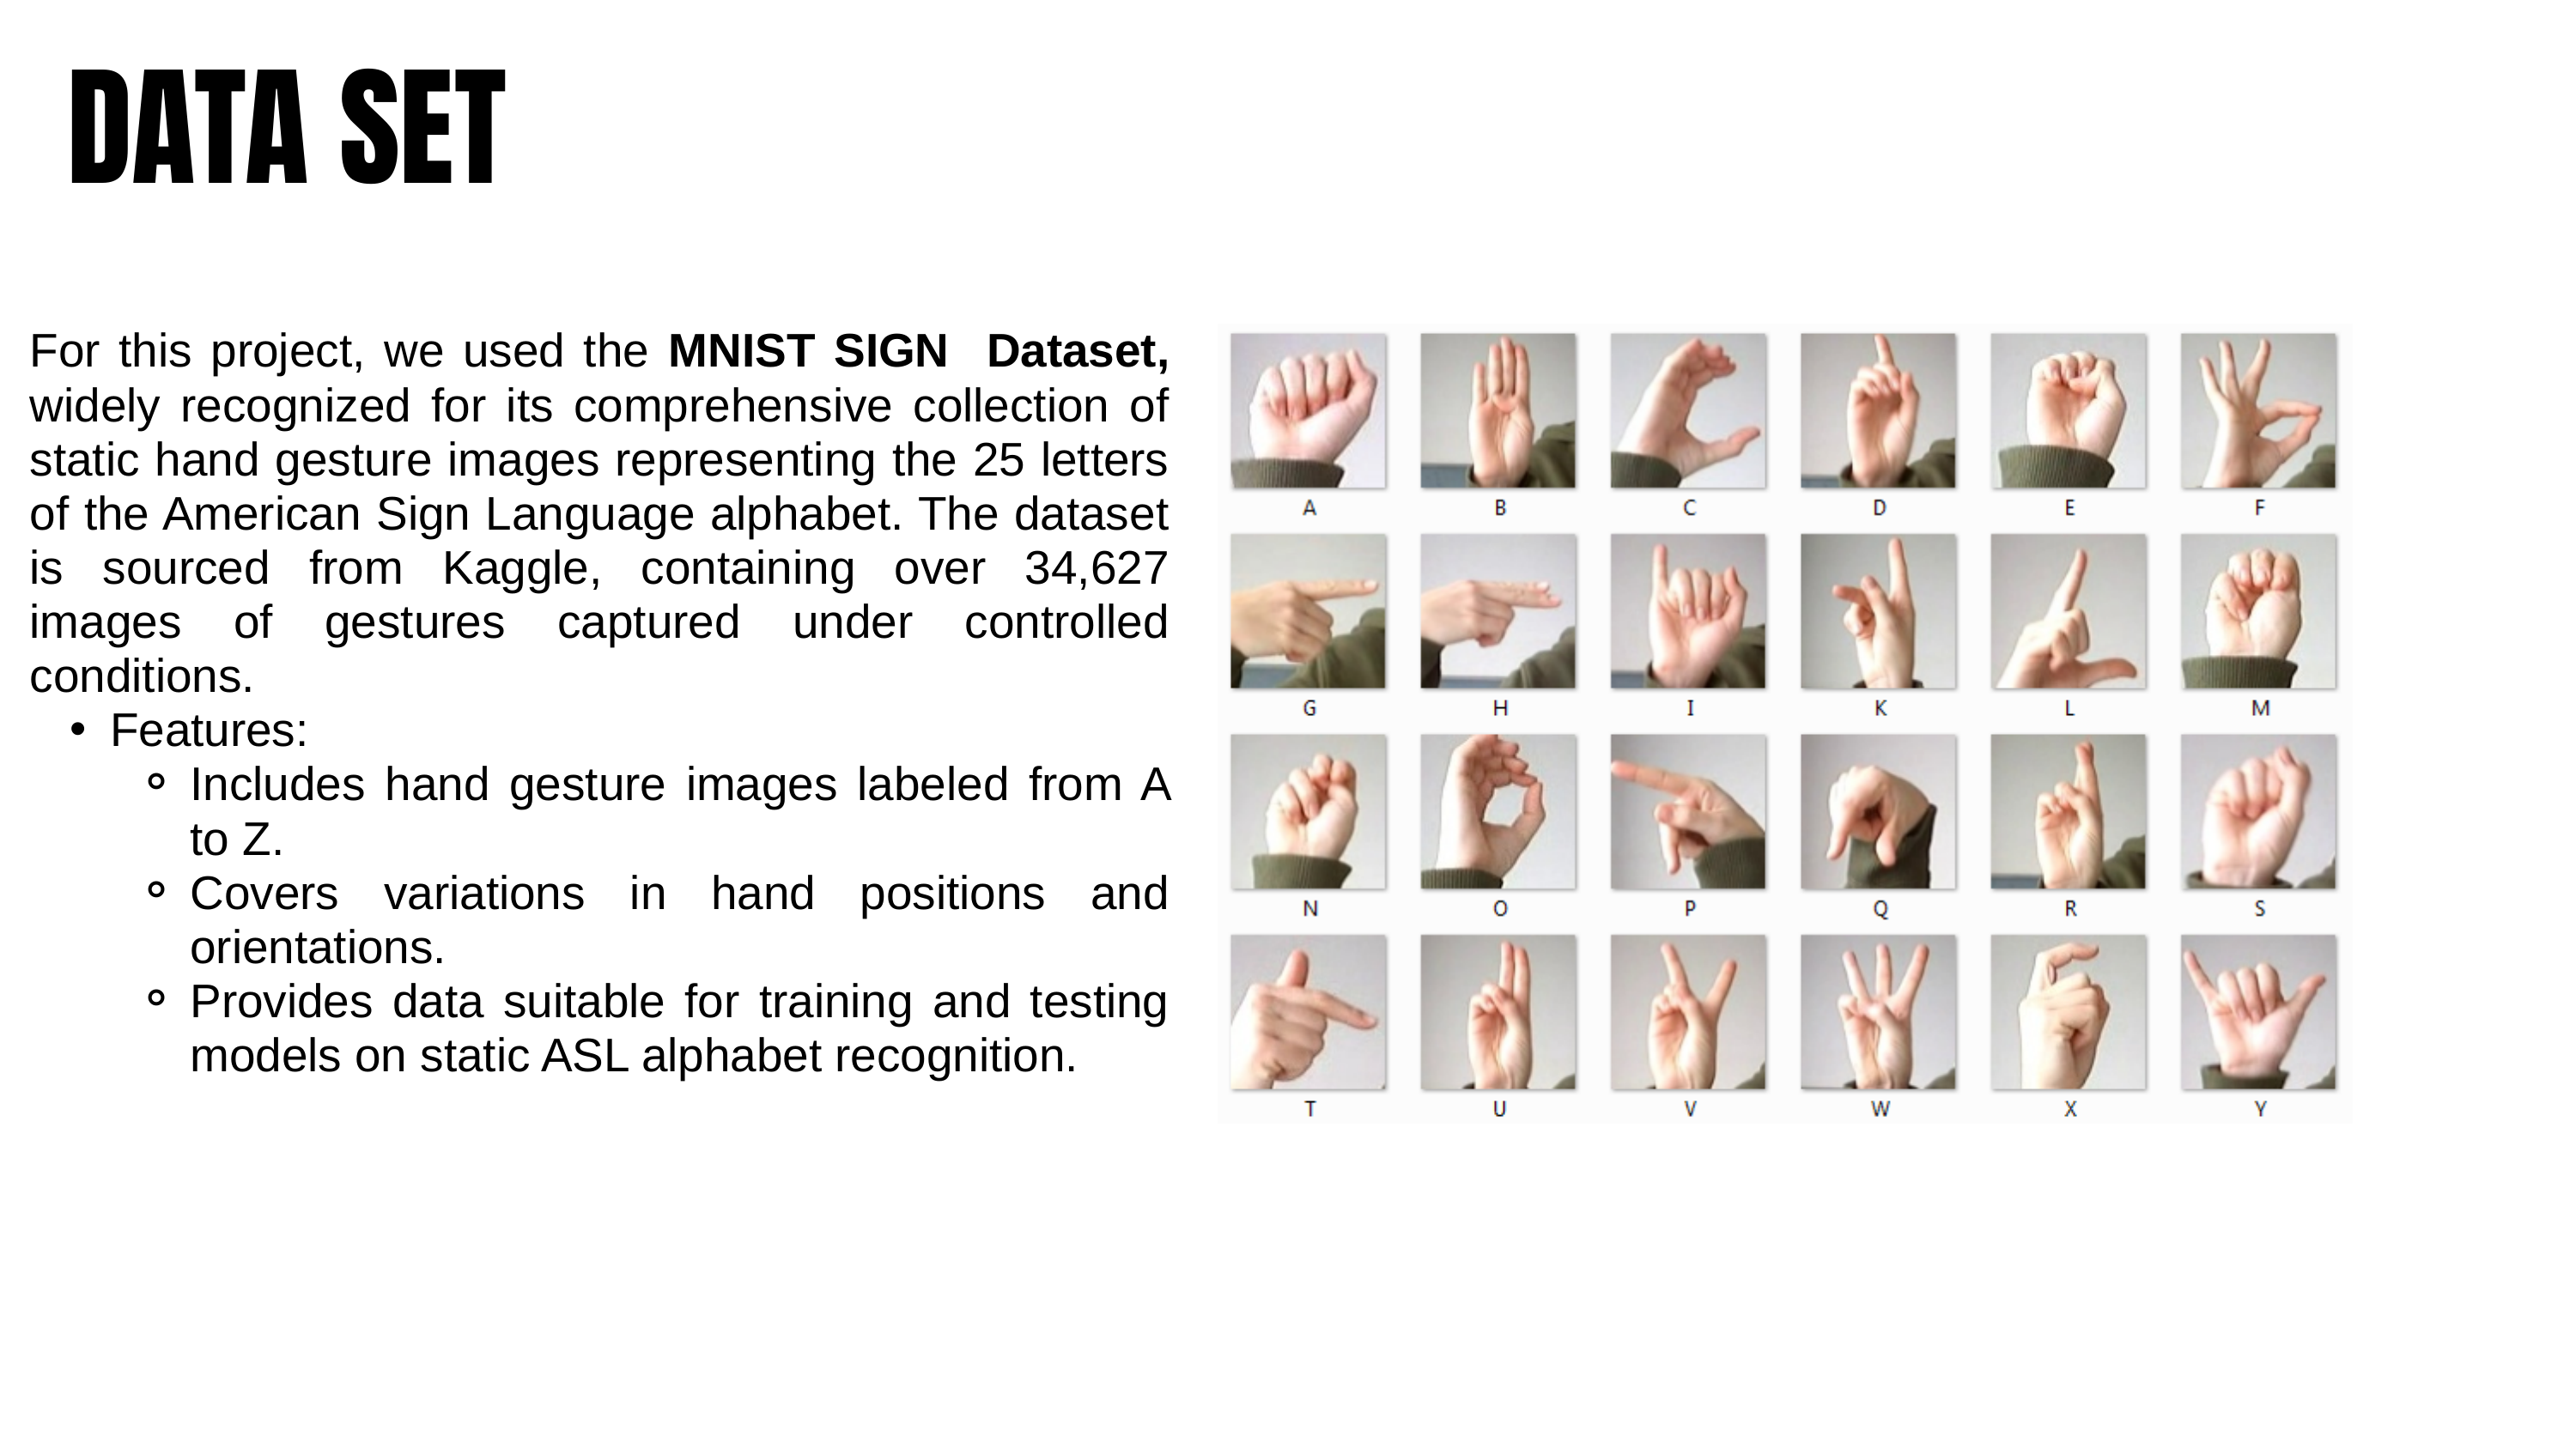

DATA SET
For this project, we used the MNIST SIGN  Dataset, widely recognized for its comprehensive collection of static hand gesture images representing the 25 letters of the American Sign Language alphabet. The dataset is sourced from Kaggle, containing over 34,627 images of gestures captured under controlled conditions.
Features:
Includes hand gesture images labeled from A to Z.
Covers variations in hand positions and orientations.
Provides data suitable for training and testing models on static ASL alphabet recognition.